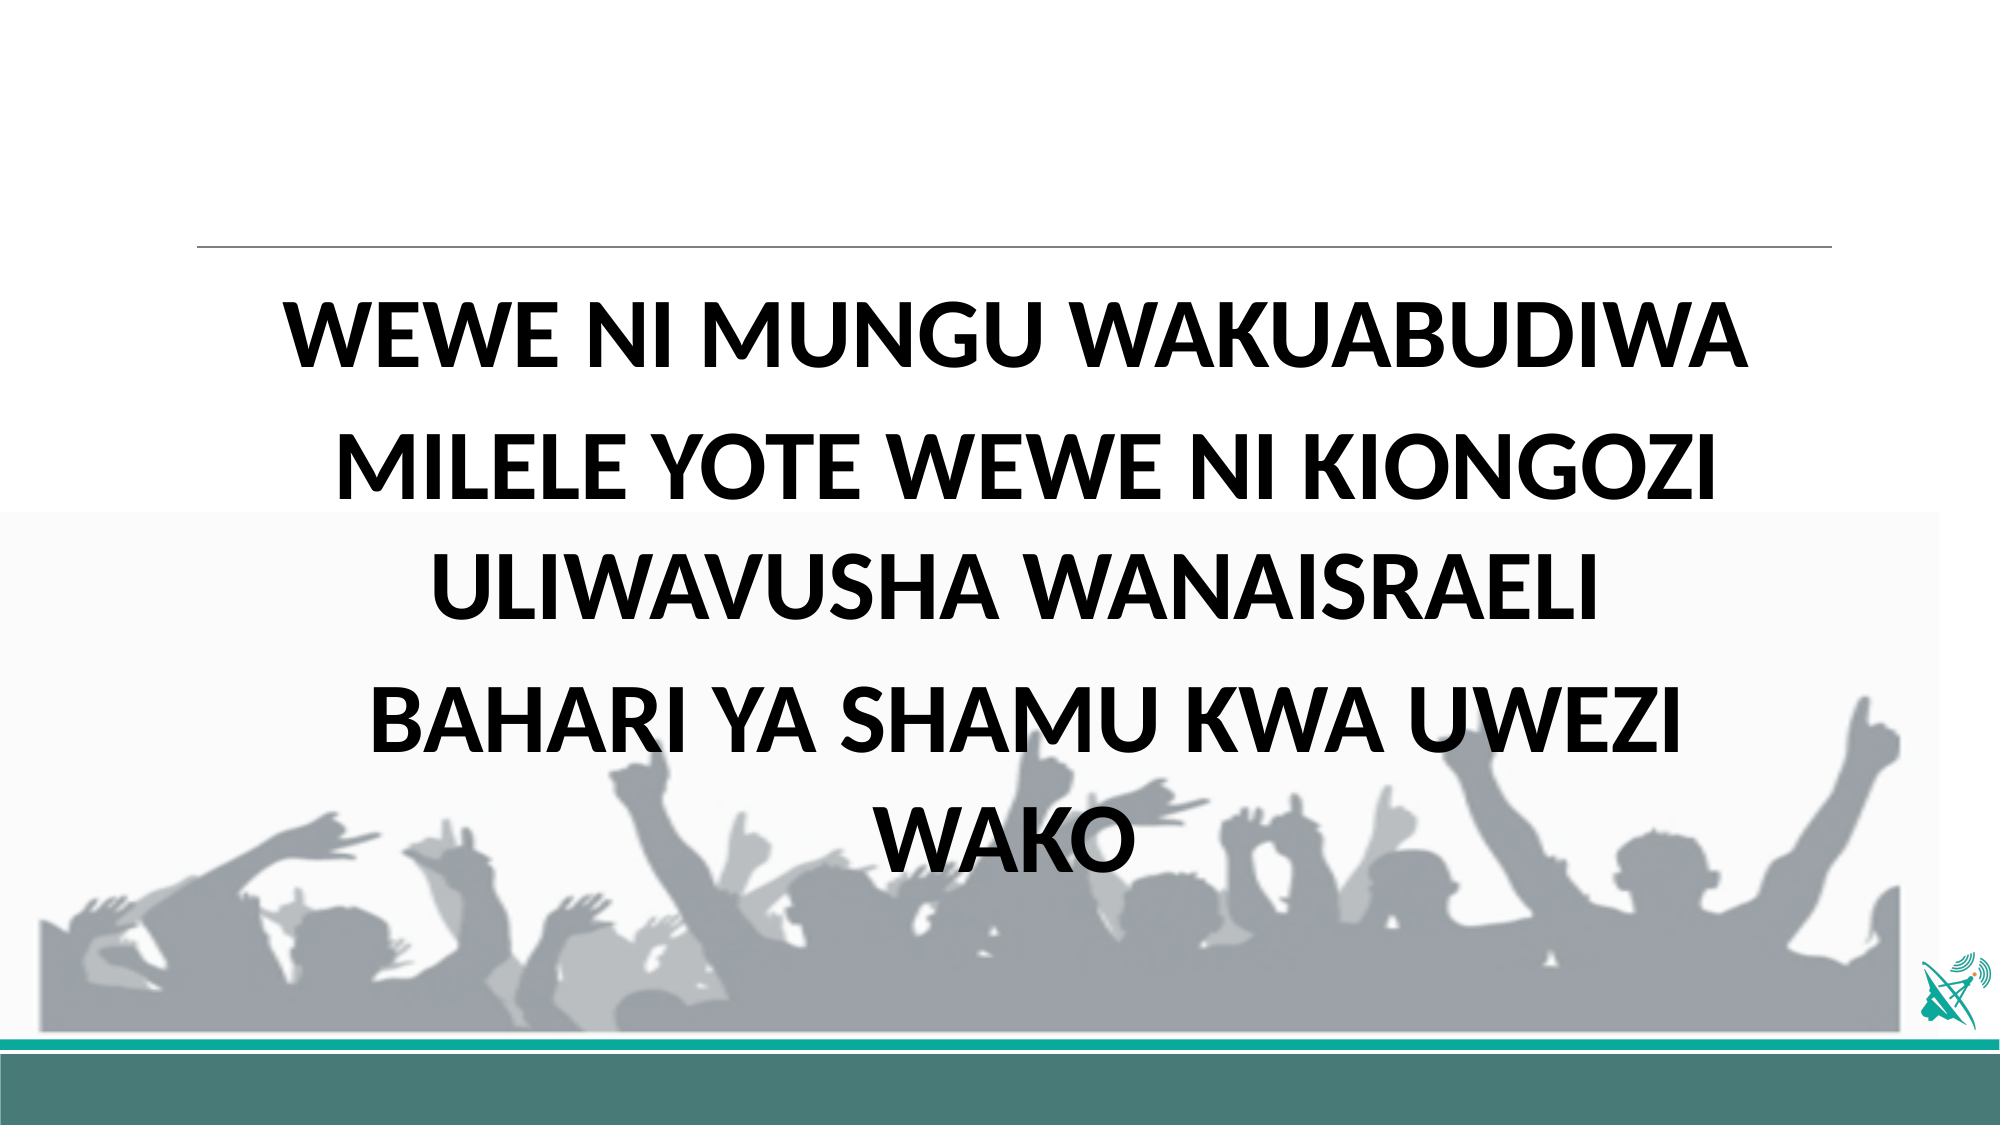

WEWE NI MUNGU WAKUABUDIWA
 MILELE YOTE WEWE NI KIONGOZI ULIWAVUSHA WANAISRAELI
 BAHARI YA SHAMU KWA UWEZI WAKO